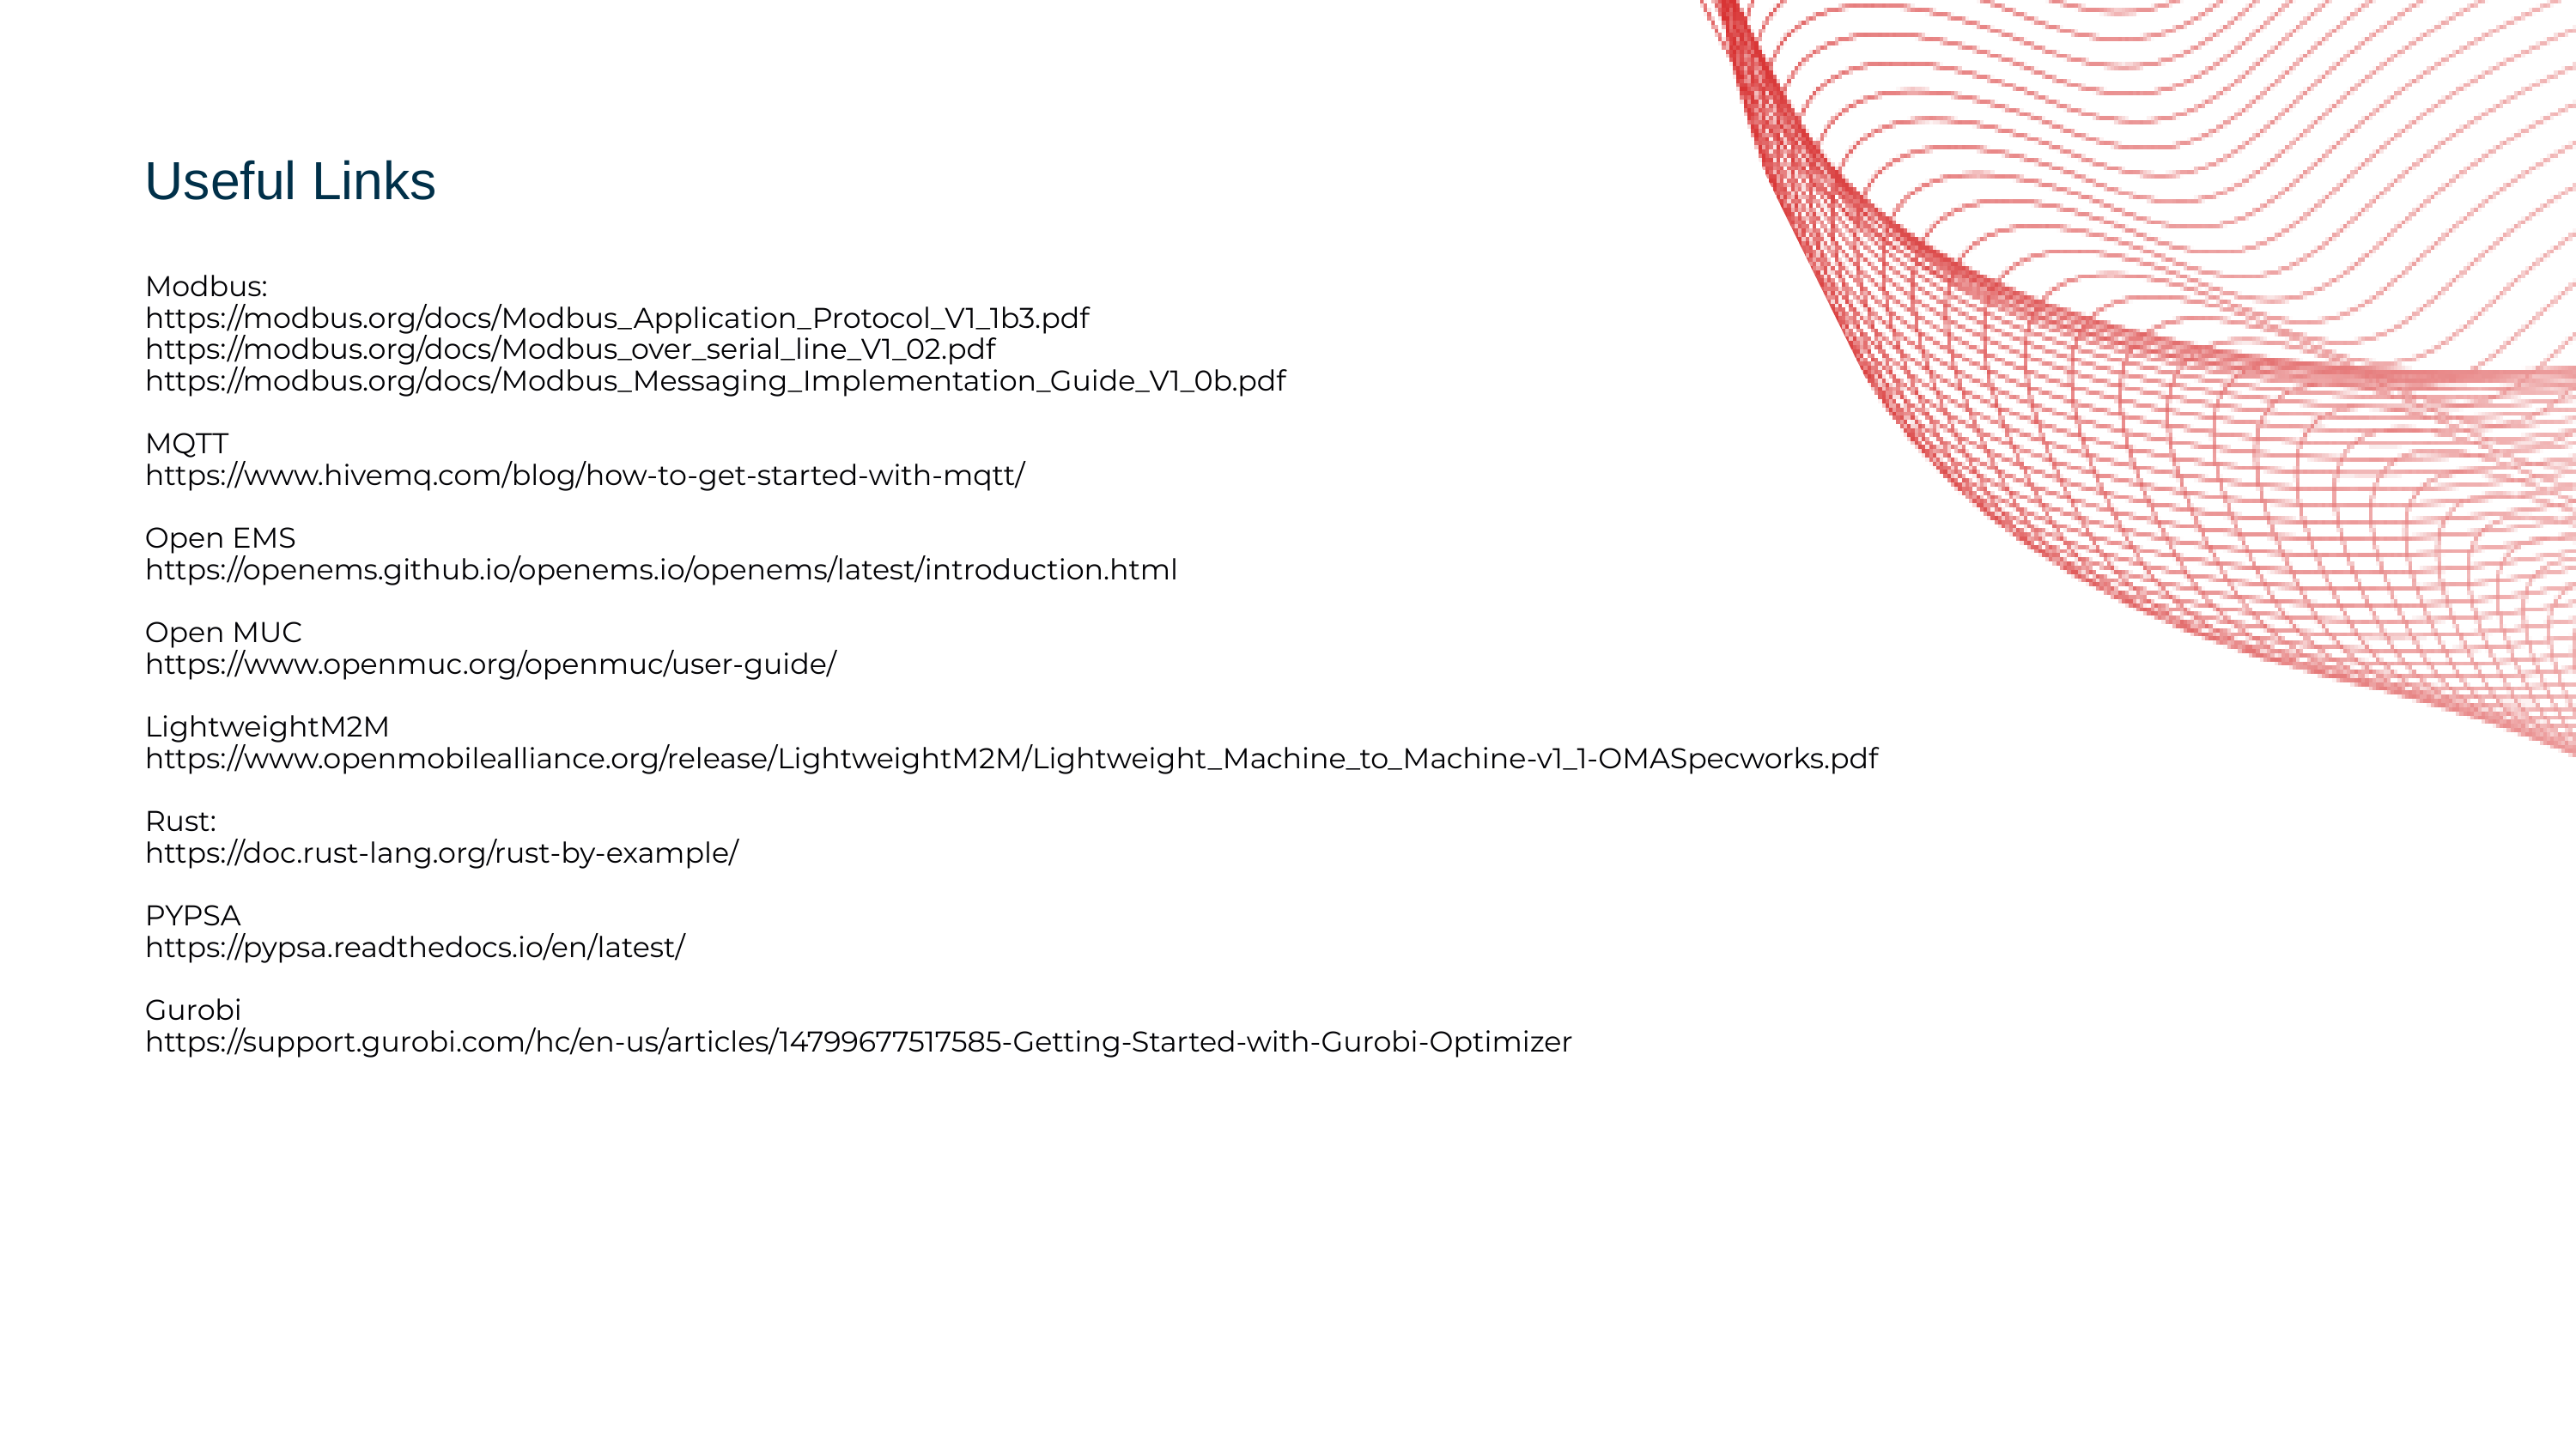

Useful Links
Modbus:
https://modbus.org/docs/Modbus_Application_Protocol_V1_1b3.pdf
https://modbus.org/docs/Modbus_over_serial_line_V1_02.pdf
https://modbus.org/docs/Modbus_Messaging_Implementation_Guide_V1_0b.pdf

MQTT
https://www.hivemq.com/blog/how-to-get-started-with-mqtt/

Open EMS
https://openems.github.io/openems.io/openems/latest/introduction.html

Open MUC
https://www.openmuc.org/openmuc/user-guide/

LightweightM2M
https://www.openmobilealliance.org/release/LightweightM2M/Lightweight_Machine_to_Machine-v1_1-OMASpecworks.pdf

Rust:
https://doc.rust-lang.org/rust-by-example/

PYPSA
https://pypsa.readthedocs.io/en/latest/

Gurobi
https://support.gurobi.com/hc/en-us/articles/14799677517585-Getting-Started-with-Gurobi-Optimizer